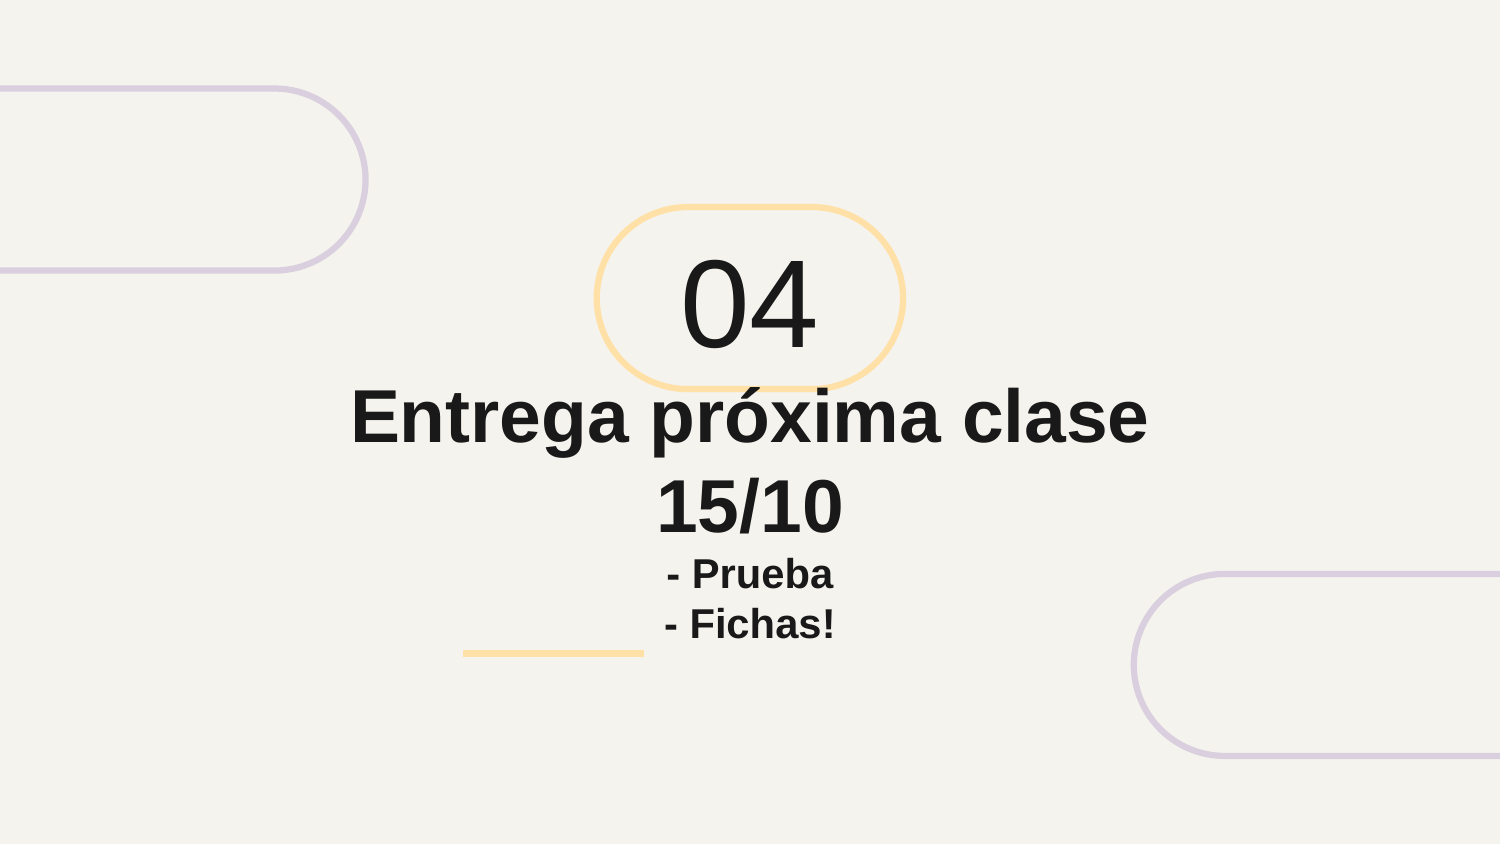

04

# Entrega próxima clase 15/10 - Prueba - Fichas!